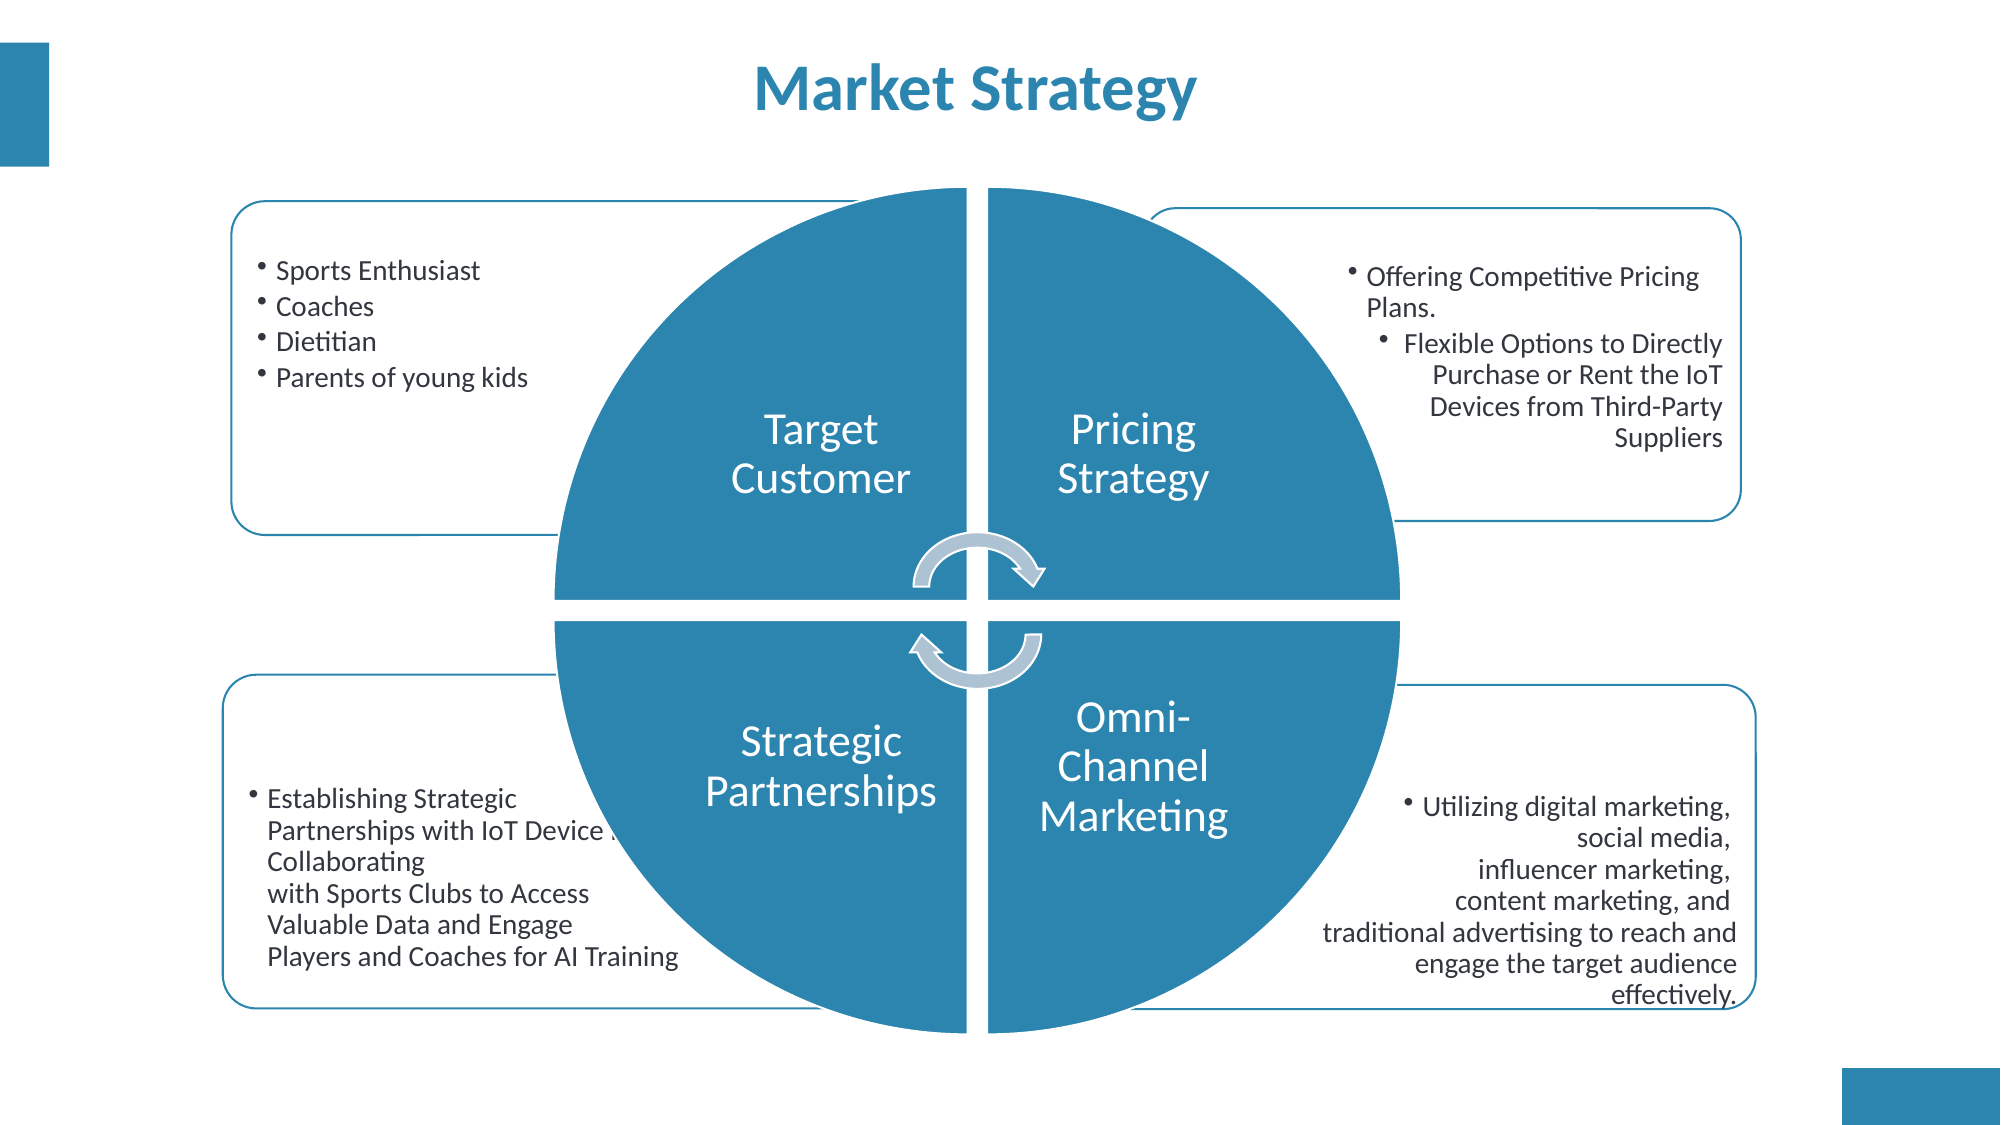

Market Strategy
Utilizing digital marketing,
social media,
influencer marketing,
content marketing, and
traditional advertising to reach and engage the target audience effectively.

Establishing Strategic
Partnerships with IoT Device Manufacturers Collaborating
with Sports Clubs to Access
Valuable Data and Engage
Players and Coaches for AI Training

Offering Competitive Pricing Plans.
 Flexible Options to Directly Purchase or Rent the IoT Devices from Third-Party Suppliers

Sports Enthusiast
Coaches
Dietitian
Parents of young kids

Target Customer
Pricing Strategy
Omni-Channel Marketing
Strategic Partnerships